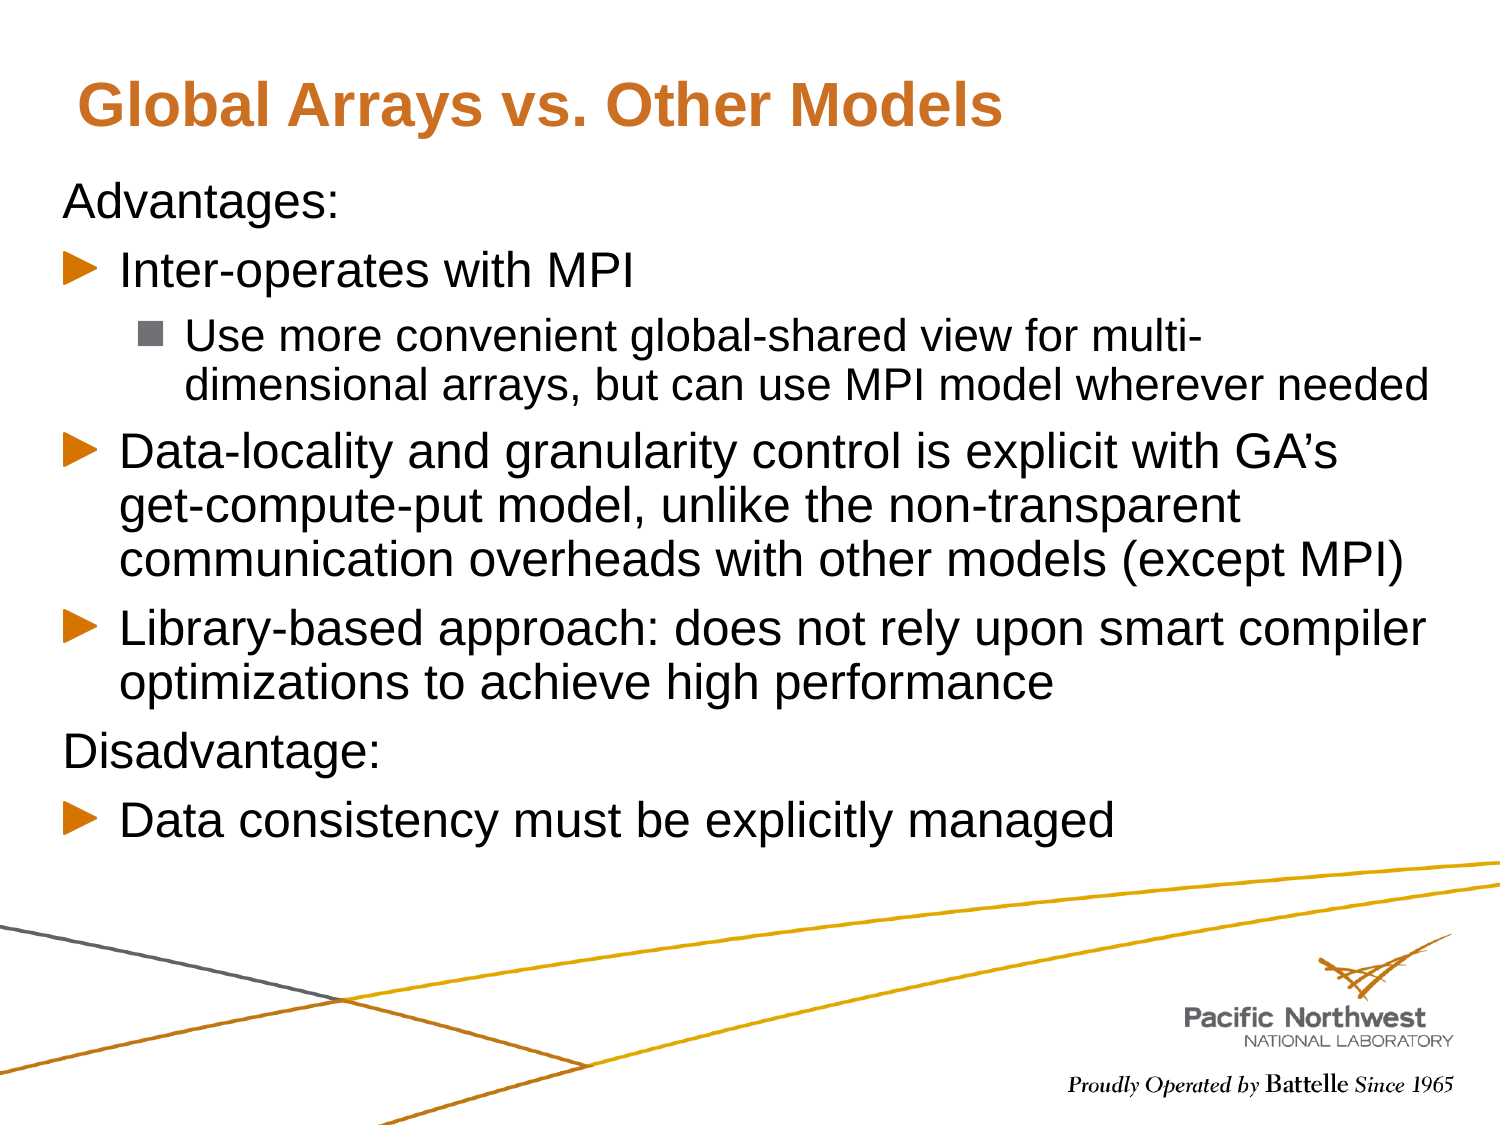

# Global Arrays vs. Other Models
Advantages:
Inter-operates with MPI
Use more convenient global-shared view for multi-dimensional arrays, but can use MPI model wherever needed
Data-locality and granularity control is explicit with GA’s get-compute-put model, unlike the non-transparent communication overheads with other models (except MPI)
Library-based approach: does not rely upon smart compiler optimizations to achieve high performance
Disadvantage:
Data consistency must be explicitly managed